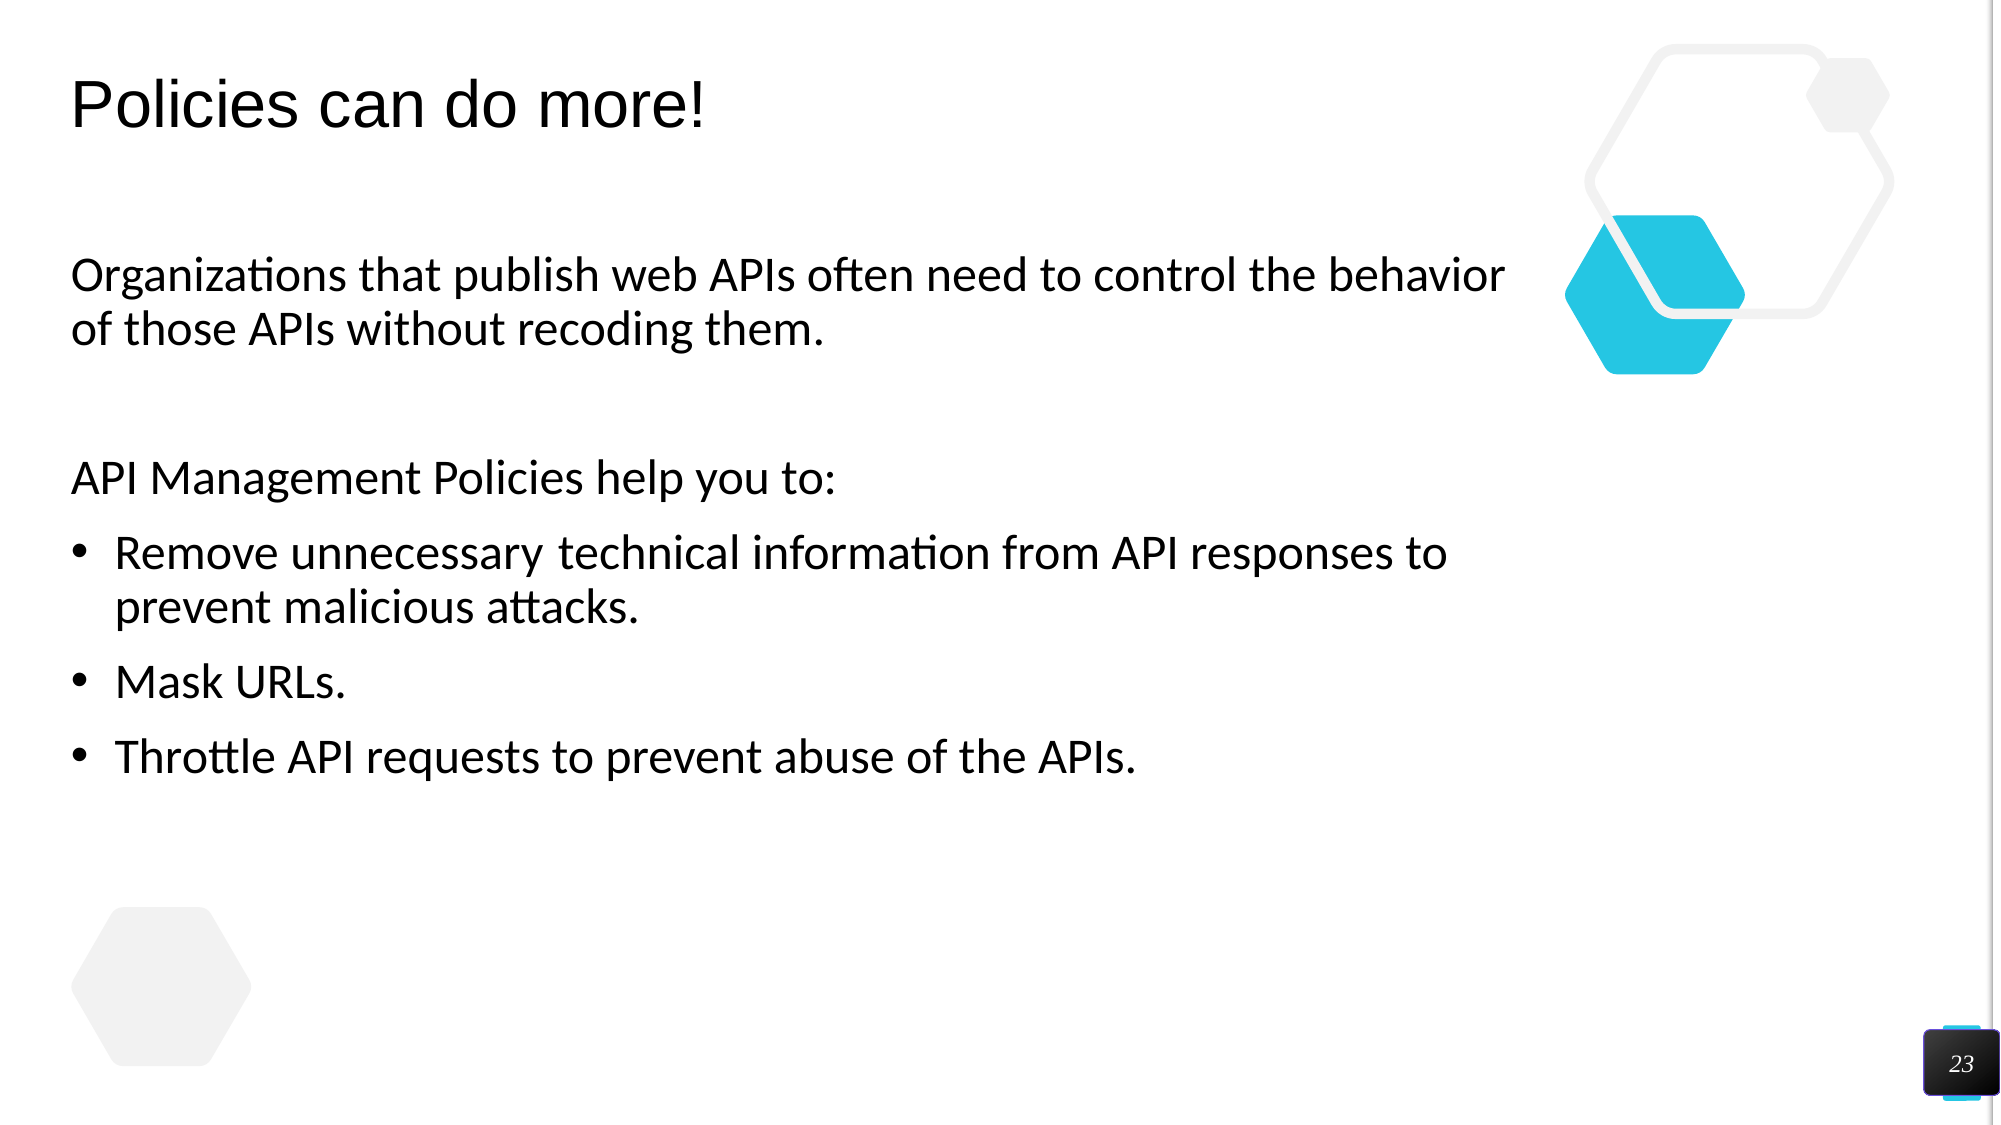

# Policies can do more!
Organizations that publish web APIs often need to control the behavior of those APIs without recoding them.

API Management Policies help you to:
Remove unnecessary technical information from API responses to prevent malicious attacks.
Mask URLs.
Throttle API requests to prevent abuse of the APIs.
23